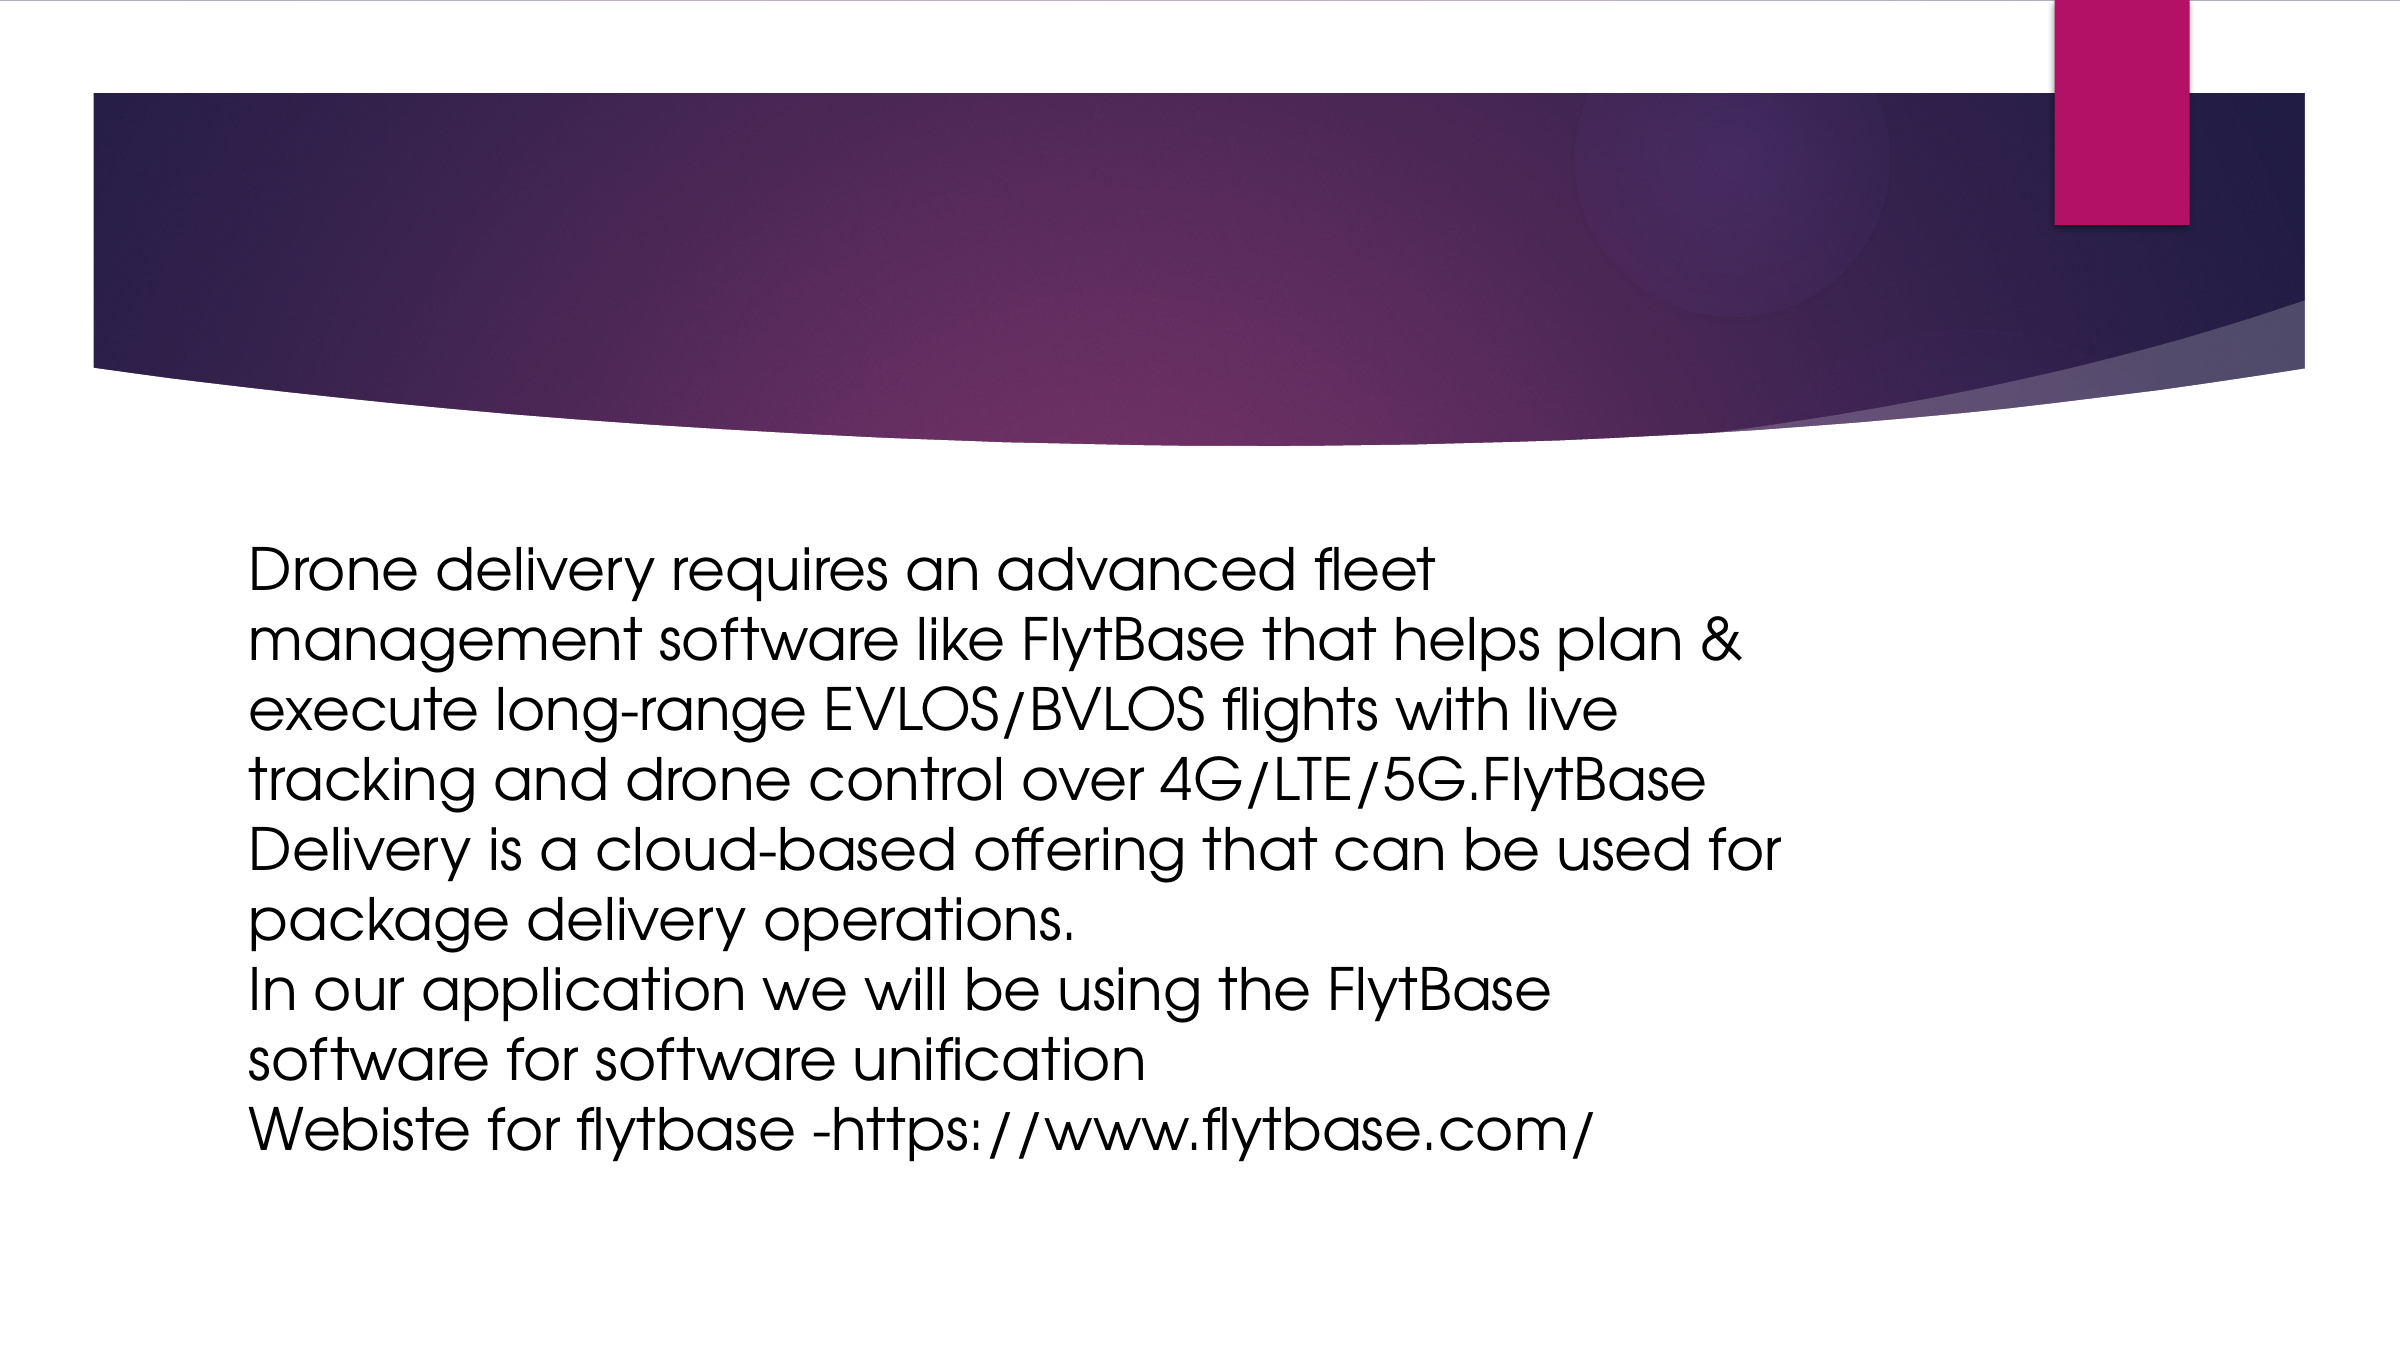

Drone delivery requires an advanced fleet management software like FlytBase that helps plan & execute long-range EVLOS/BVLOS flights with live tracking and drone control over 4G/LTE/5G.FlytBase Delivery is a cloud-based offering that can be used for package delivery operations.
In our application we will be using the FlytBase software for software unification
Webiste for flytbase -https://www.flytbase.com/